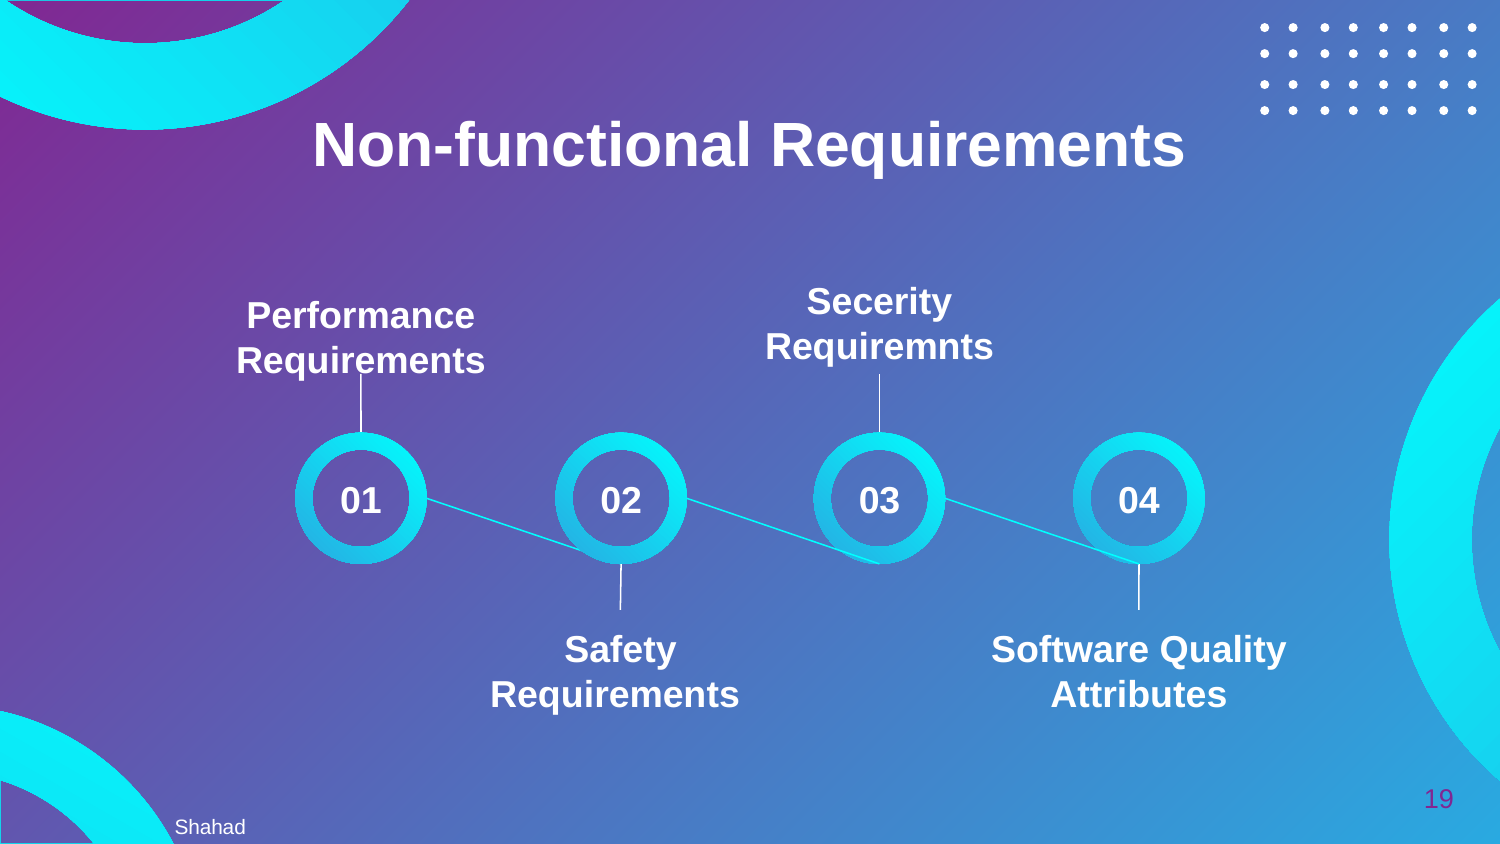

# Non-functional Requirements
Secerity Requiremnts
Performance Requirements

01
02
03
04
Safety Requirements
Software Quality Attributes
19
Shahad